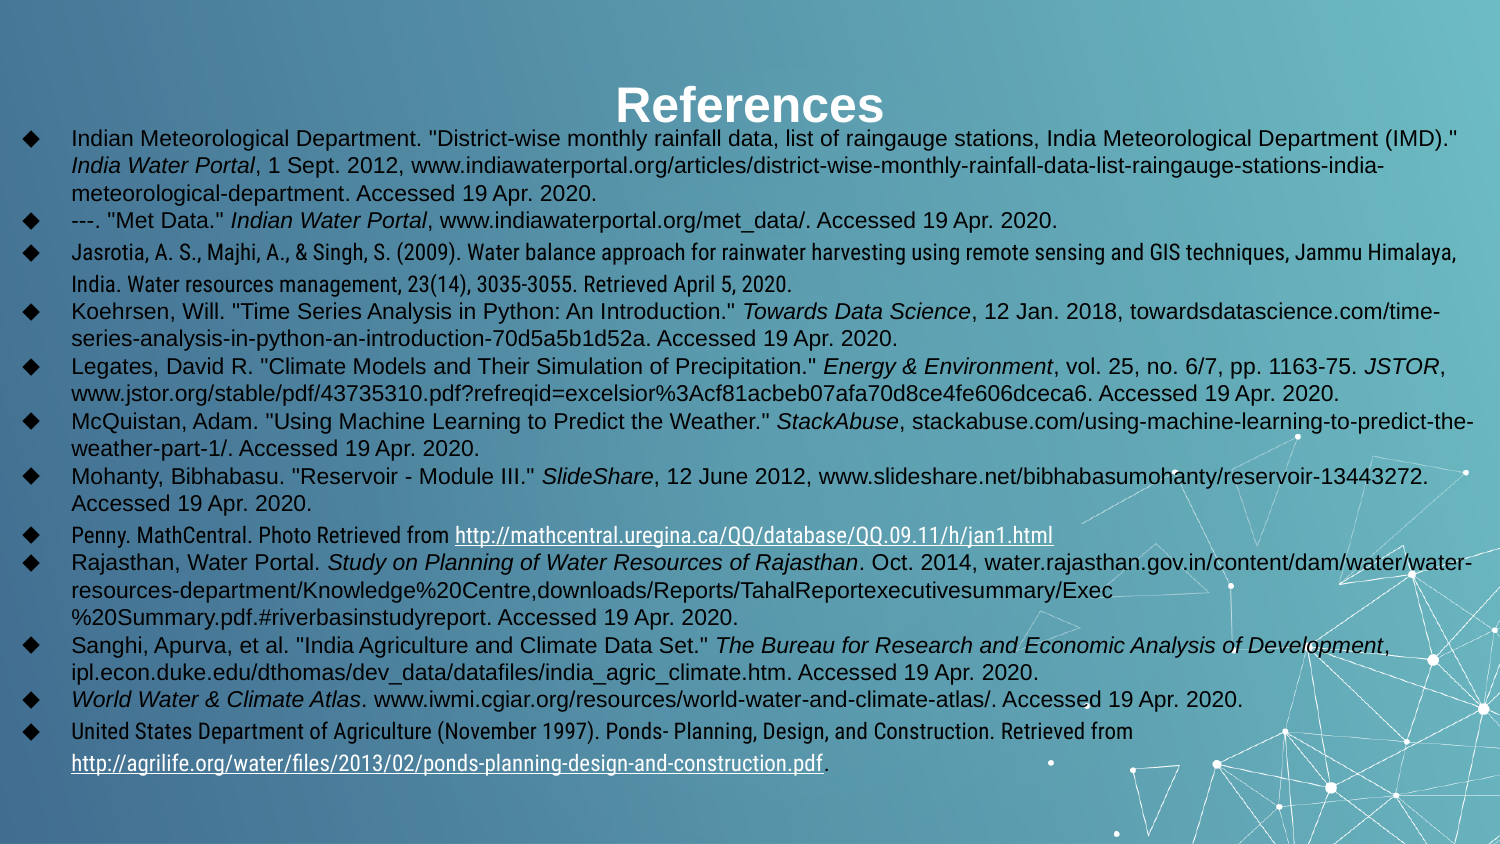

# References
Indian Meteorological Department. "District-wise monthly rainfall data, list of raingauge stations, India Meteorological Department (IMD)." India Water Portal, 1 Sept. 2012, www.indiawaterportal.org/articles/district-wise-monthly-rainfall-data-list-raingauge-stations-india-meteorological-department. Accessed 19 Apr. 2020.
---. "Met Data." Indian Water Portal, www.indiawaterportal.org/met_data/. Accessed 19 Apr. 2020.
Jasrotia, A. S., Majhi, A., & Singh, S. (2009). Water balance approach for rainwater harvesting using remote sensing and GIS techniques, Jammu Himalaya, India. Water resources management, 23(14), 3035-3055. Retrieved April 5, 2020.
Koehrsen, Will. "Time Series Analysis in Python: An Introduction." Towards Data Science, 12 Jan. 2018, towardsdatascience.com/time-series-analysis-in-python-an-introduction-70d5a5b1d52a. Accessed 19 Apr. 2020.
Legates, David R. "Climate Models and Their Simulation of Precipitation." Energy & Environment, vol. 25, no. 6/7, pp. 1163-75. JSTOR, www.jstor.org/stable/pdf/43735310.pdf?refreqid=excelsior%3Acf81acbeb07afa70d8ce4fe606dceca6. Accessed 19 Apr. 2020.
McQuistan, Adam. "Using Machine Learning to Predict the Weather." StackAbuse, stackabuse.com/using-machine-learning-to-predict-the-weather-part-1/. Accessed 19 Apr. 2020.
Mohanty, Bibhabasu. "Reservoir - Module III." SlideShare, 12 June 2012, www.slideshare.net/bibhabasumohanty/reservoir-13443272. Accessed 19 Apr. 2020.
Penny. MathCentral. Photo Retrieved from http://mathcentral.uregina.ca/QQ/database/QQ.09.11/h/jan1.html
Rajasthan, Water Portal. Study on Planning of Water Resources of Rajasthan. Oct. 2014, water.rajasthan.gov.in/content/dam/water/water-resources-department/Knowledge%20Centre,downloads/Reports/TahalReportexecutivesummary/Exec%20Summary.pdf.#riverbasinstudyreport. Accessed 19 Apr. 2020.
Sanghi, Apurva, et al. "India Agriculture and Climate Data Set." The Bureau for Research and Economic Analysis of Development, ipl.econ.duke.edu/dthomas/dev_data/datafiles/india_agric_climate.htm. Accessed 19 Apr. 2020.
World Water & Climate Atlas. www.iwmi.cgiar.org/resources/world-water-and-climate-atlas/. Accessed 19 Apr. 2020.
United States Department of Agriculture (November 1997). Ponds- Planning, Design, and Construction. Retrieved from http://agrilife.org/water/files/2013/02/ponds-planning-design-and-construction.pdf.